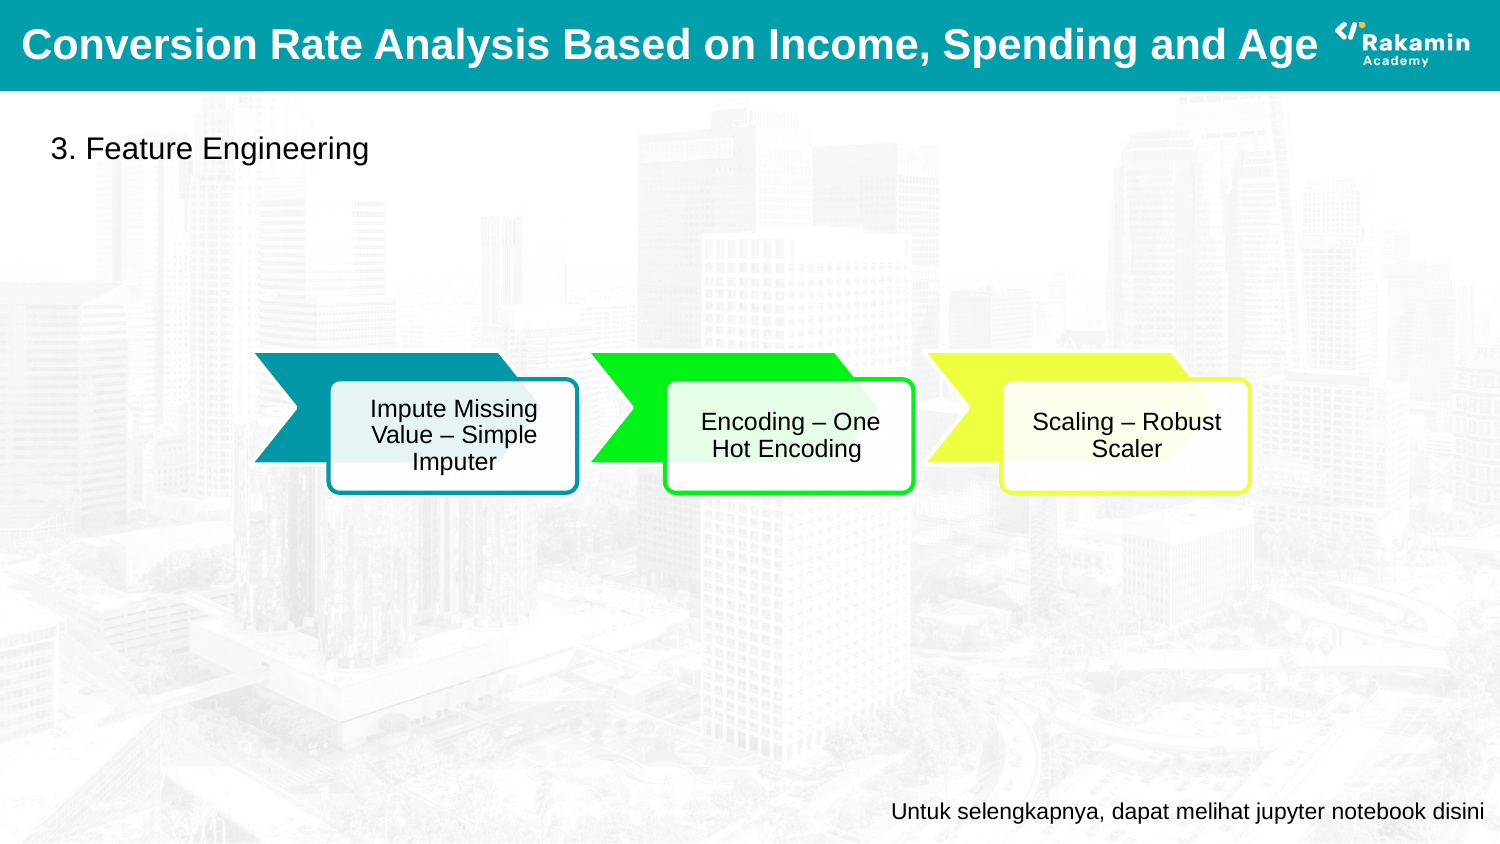

# Conversion Rate Analysis Based on Income, Spending and Age
Impute Missing Value – Simple Imputer
Encoding – One Hot Encoding
Scaling – Robust Scaler
3. Feature Engineering

Untuk selengkapnya, dapat melihat jupyter notebook disini